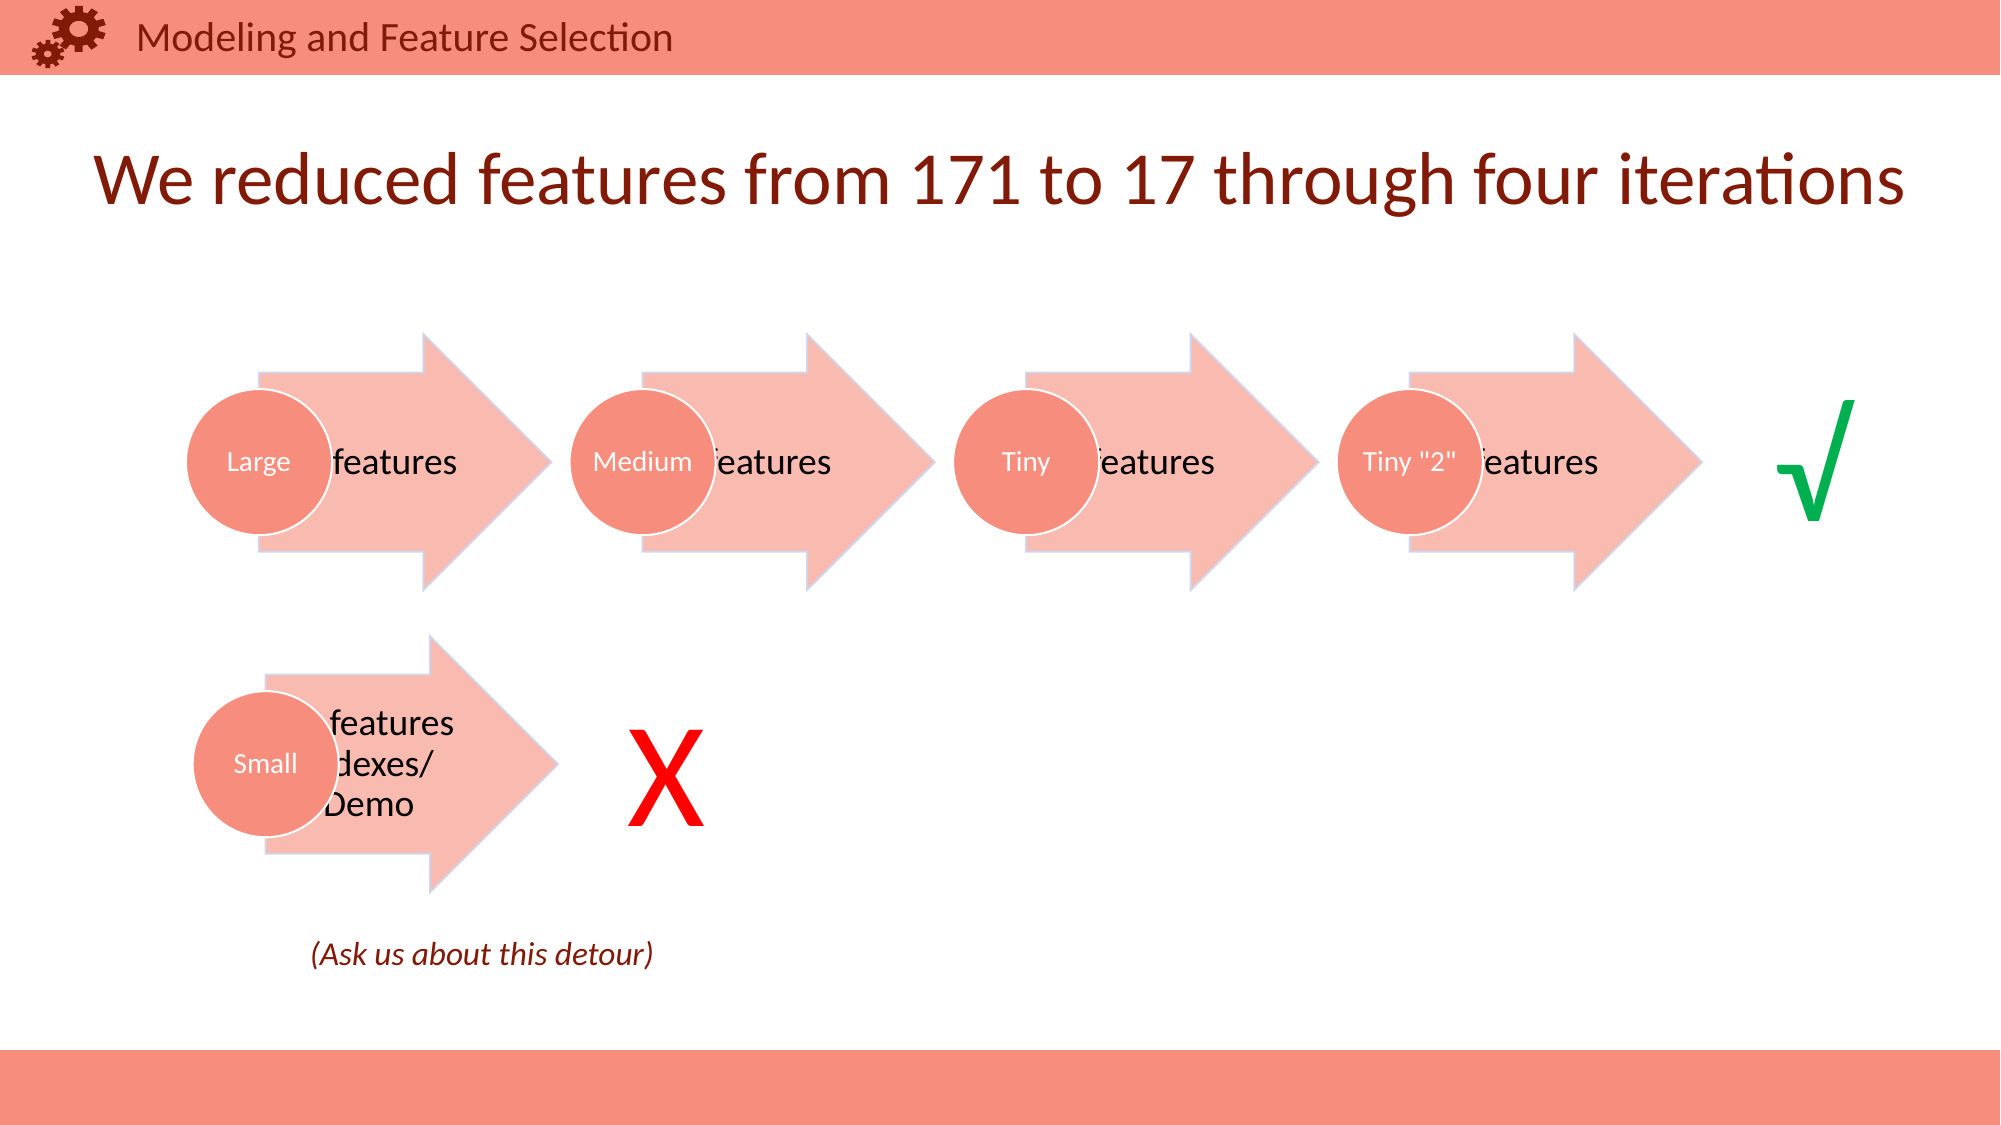

Modeling and Feature Selection

171 features
Large
98 features
Medium
28 features
Tiny
17 features
Tiny "2"
60 features Indexes/ Demo
Small
# We reduced features from 171 to 17 through four iterations
√
X
(Ask us about this detour)